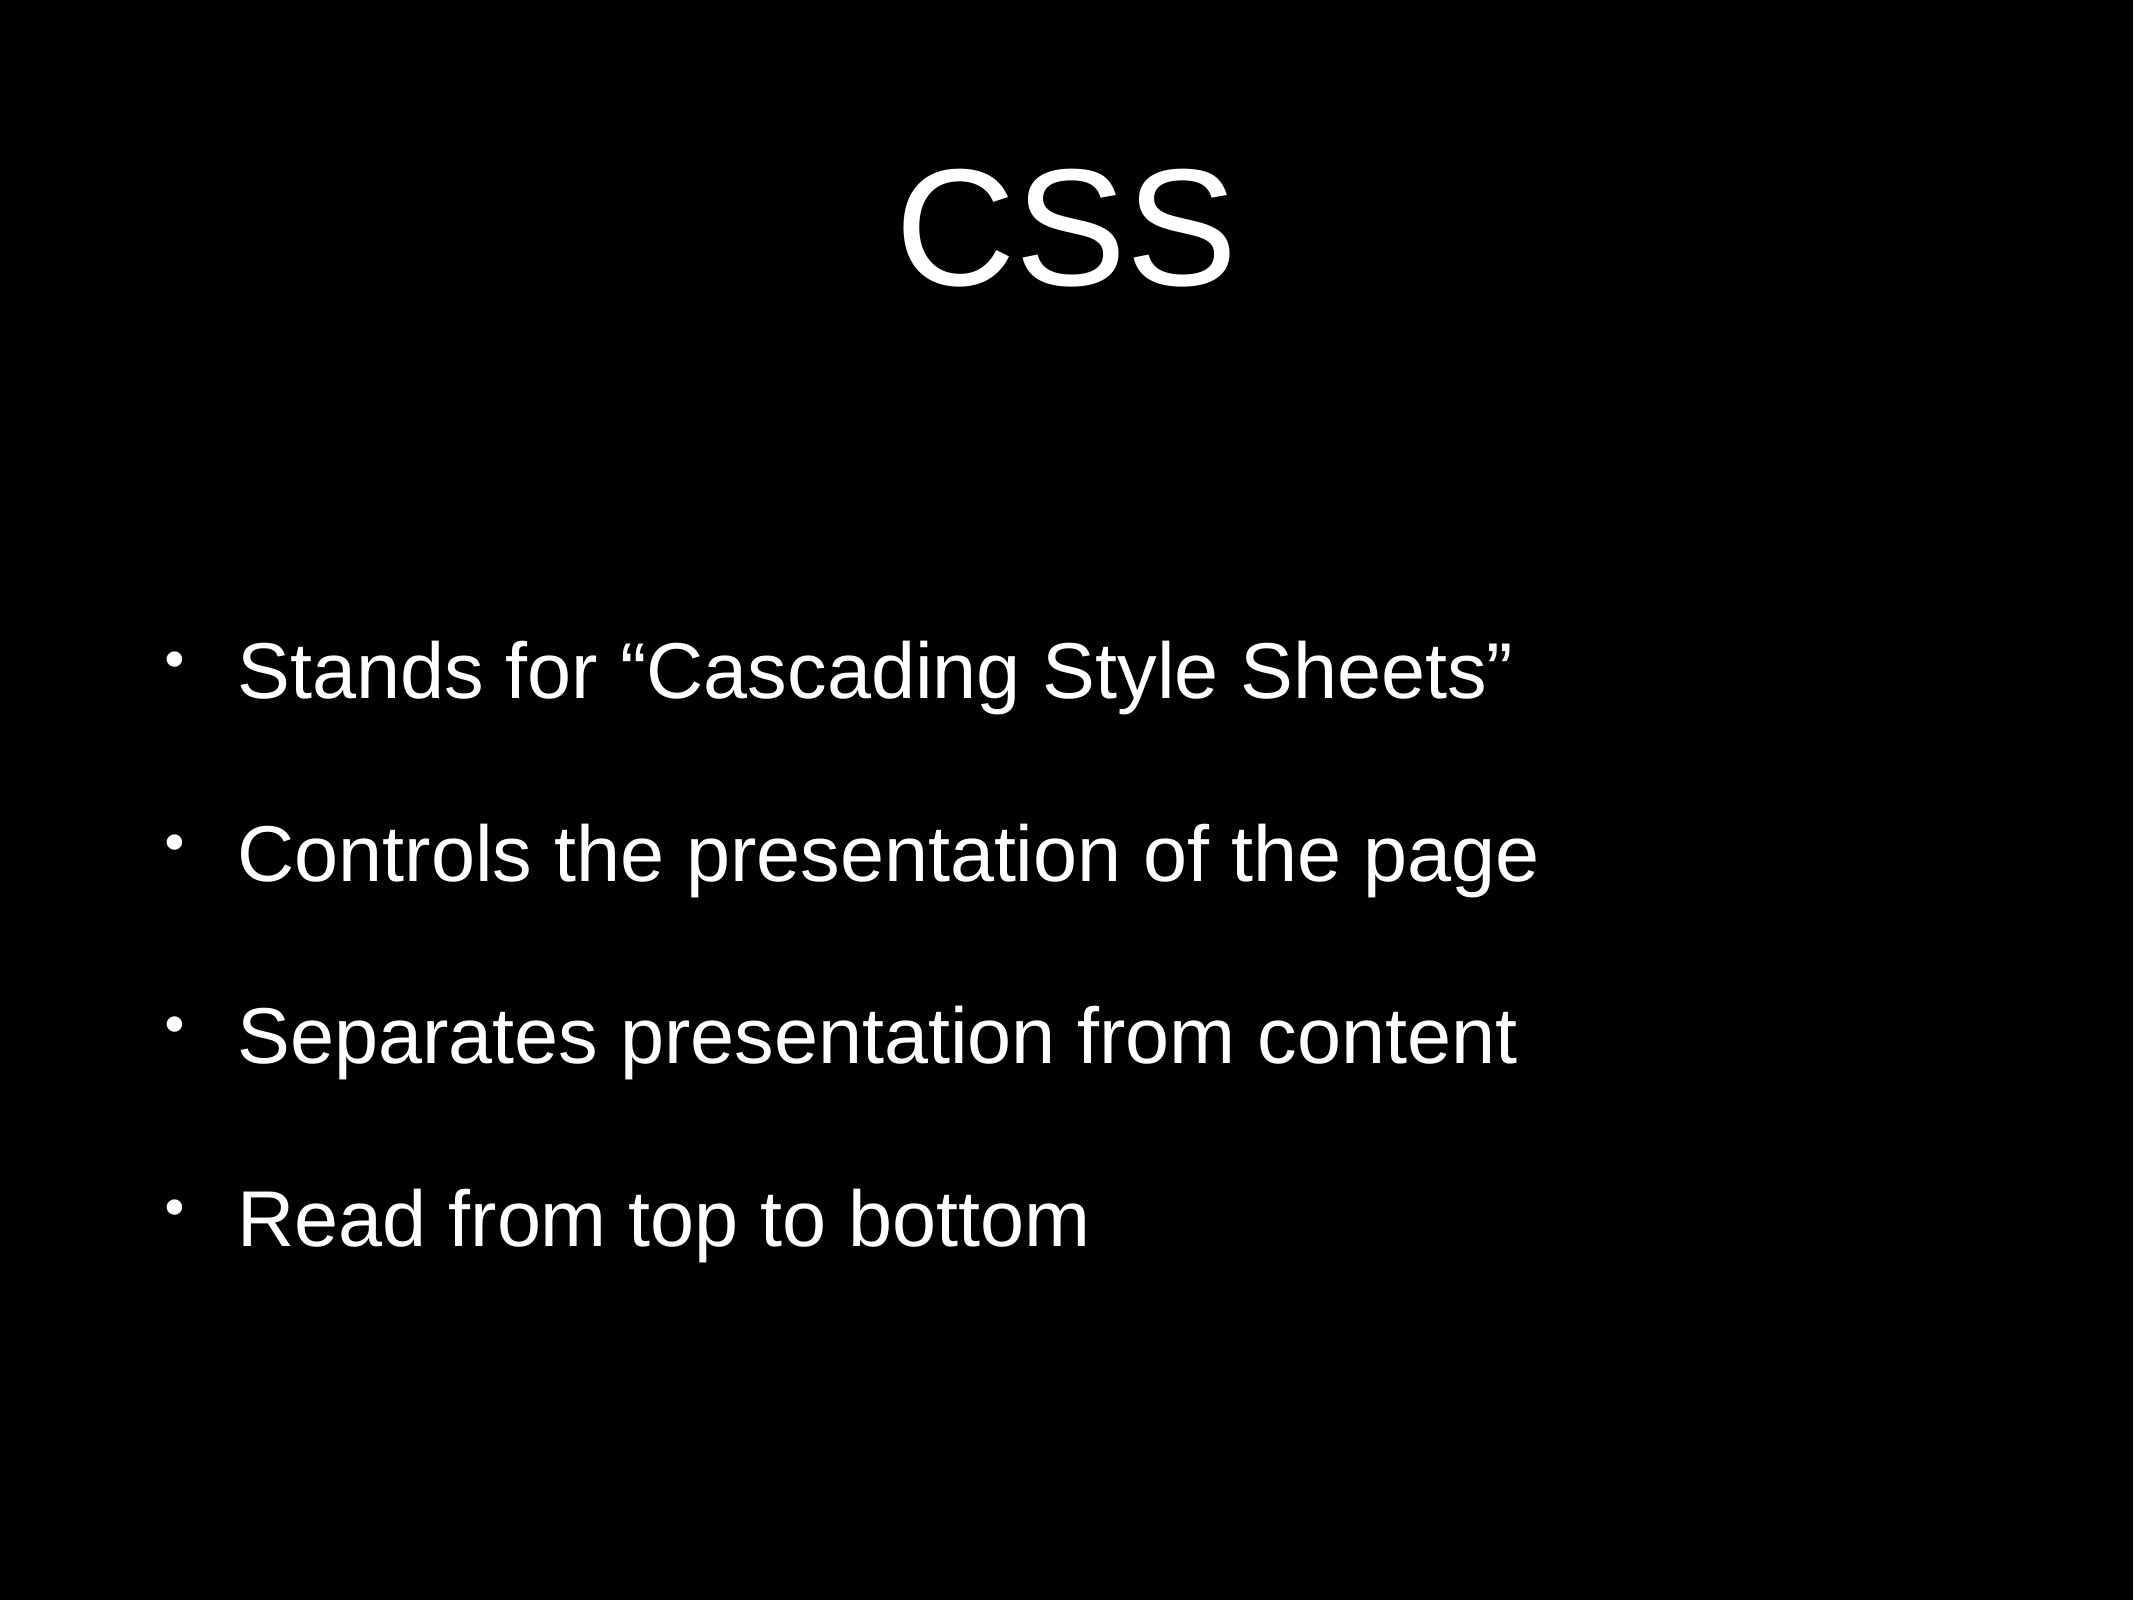

# CSS
Stands for “Cascading Style Sheets”
Controls the presentation of the page
Separates presentation from content
Read from top to bottom